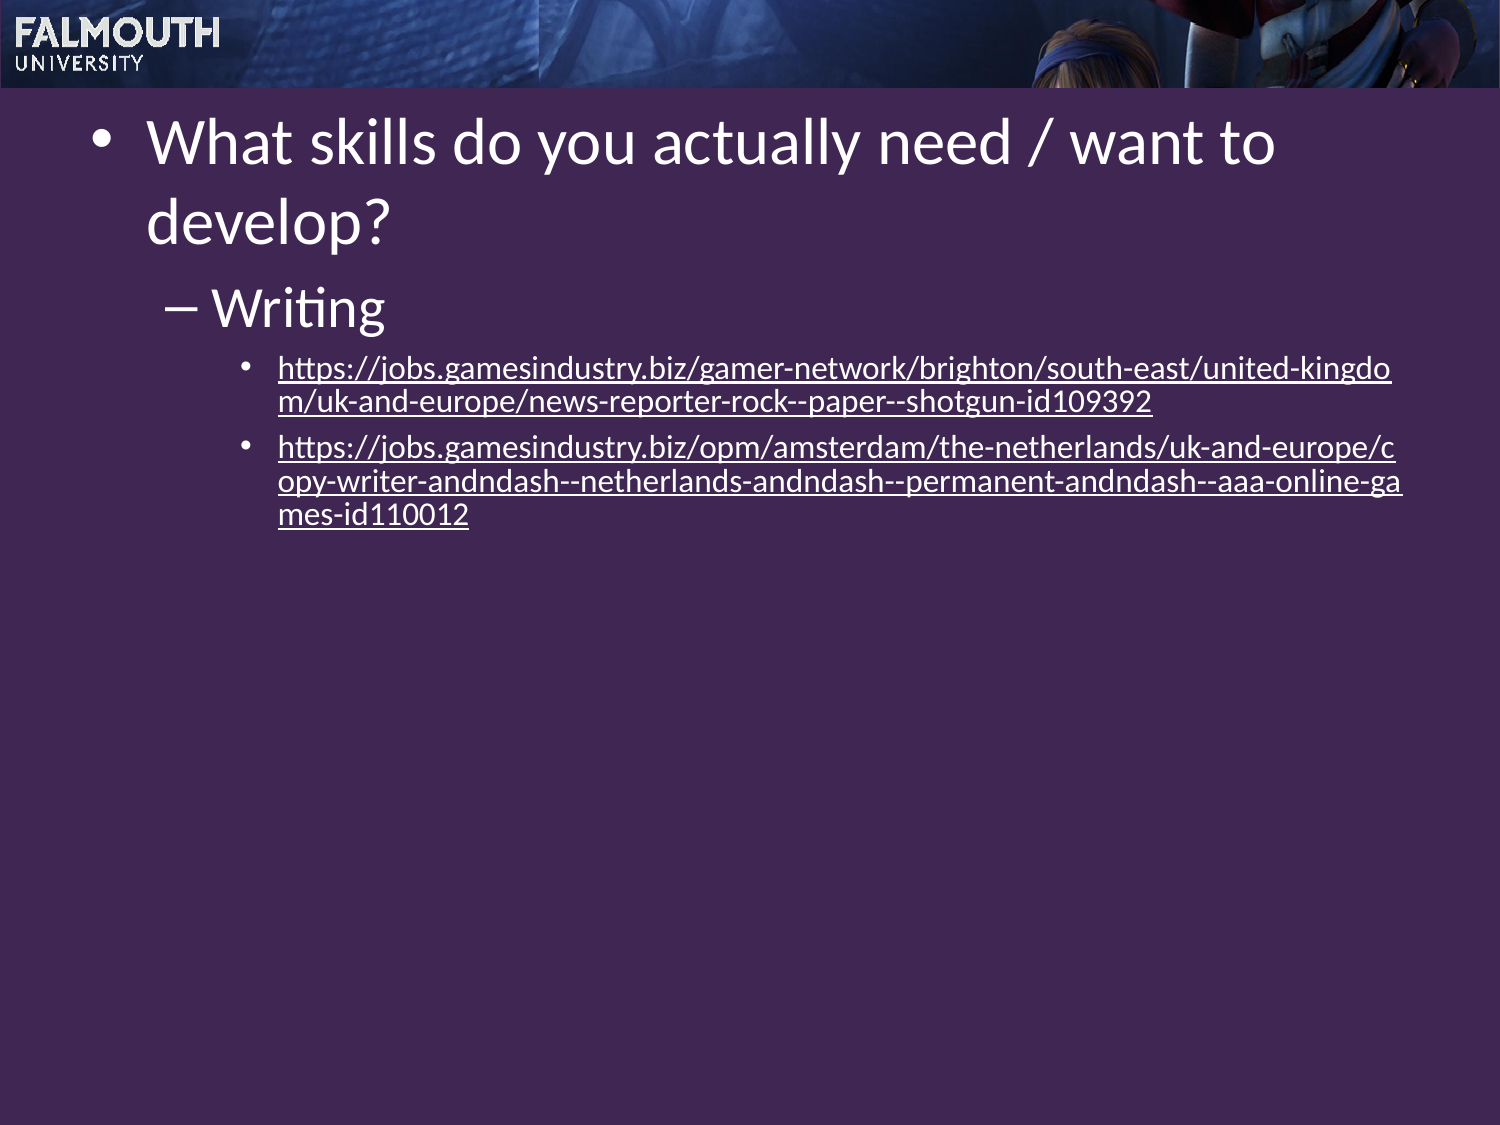

What skills do you actually need / want to develop?
Writing
https://jobs.gamesindustry.biz/gamer-network/brighton/south-east/united-kingdom/uk-and-europe/news-reporter-rock--paper--shotgun-id109392
https://jobs.gamesindustry.biz/opm/amsterdam/the-netherlands/uk-and-europe/copy-writer-andndash--netherlands-andndash--permanent-andndash--aaa-online-games-id110012